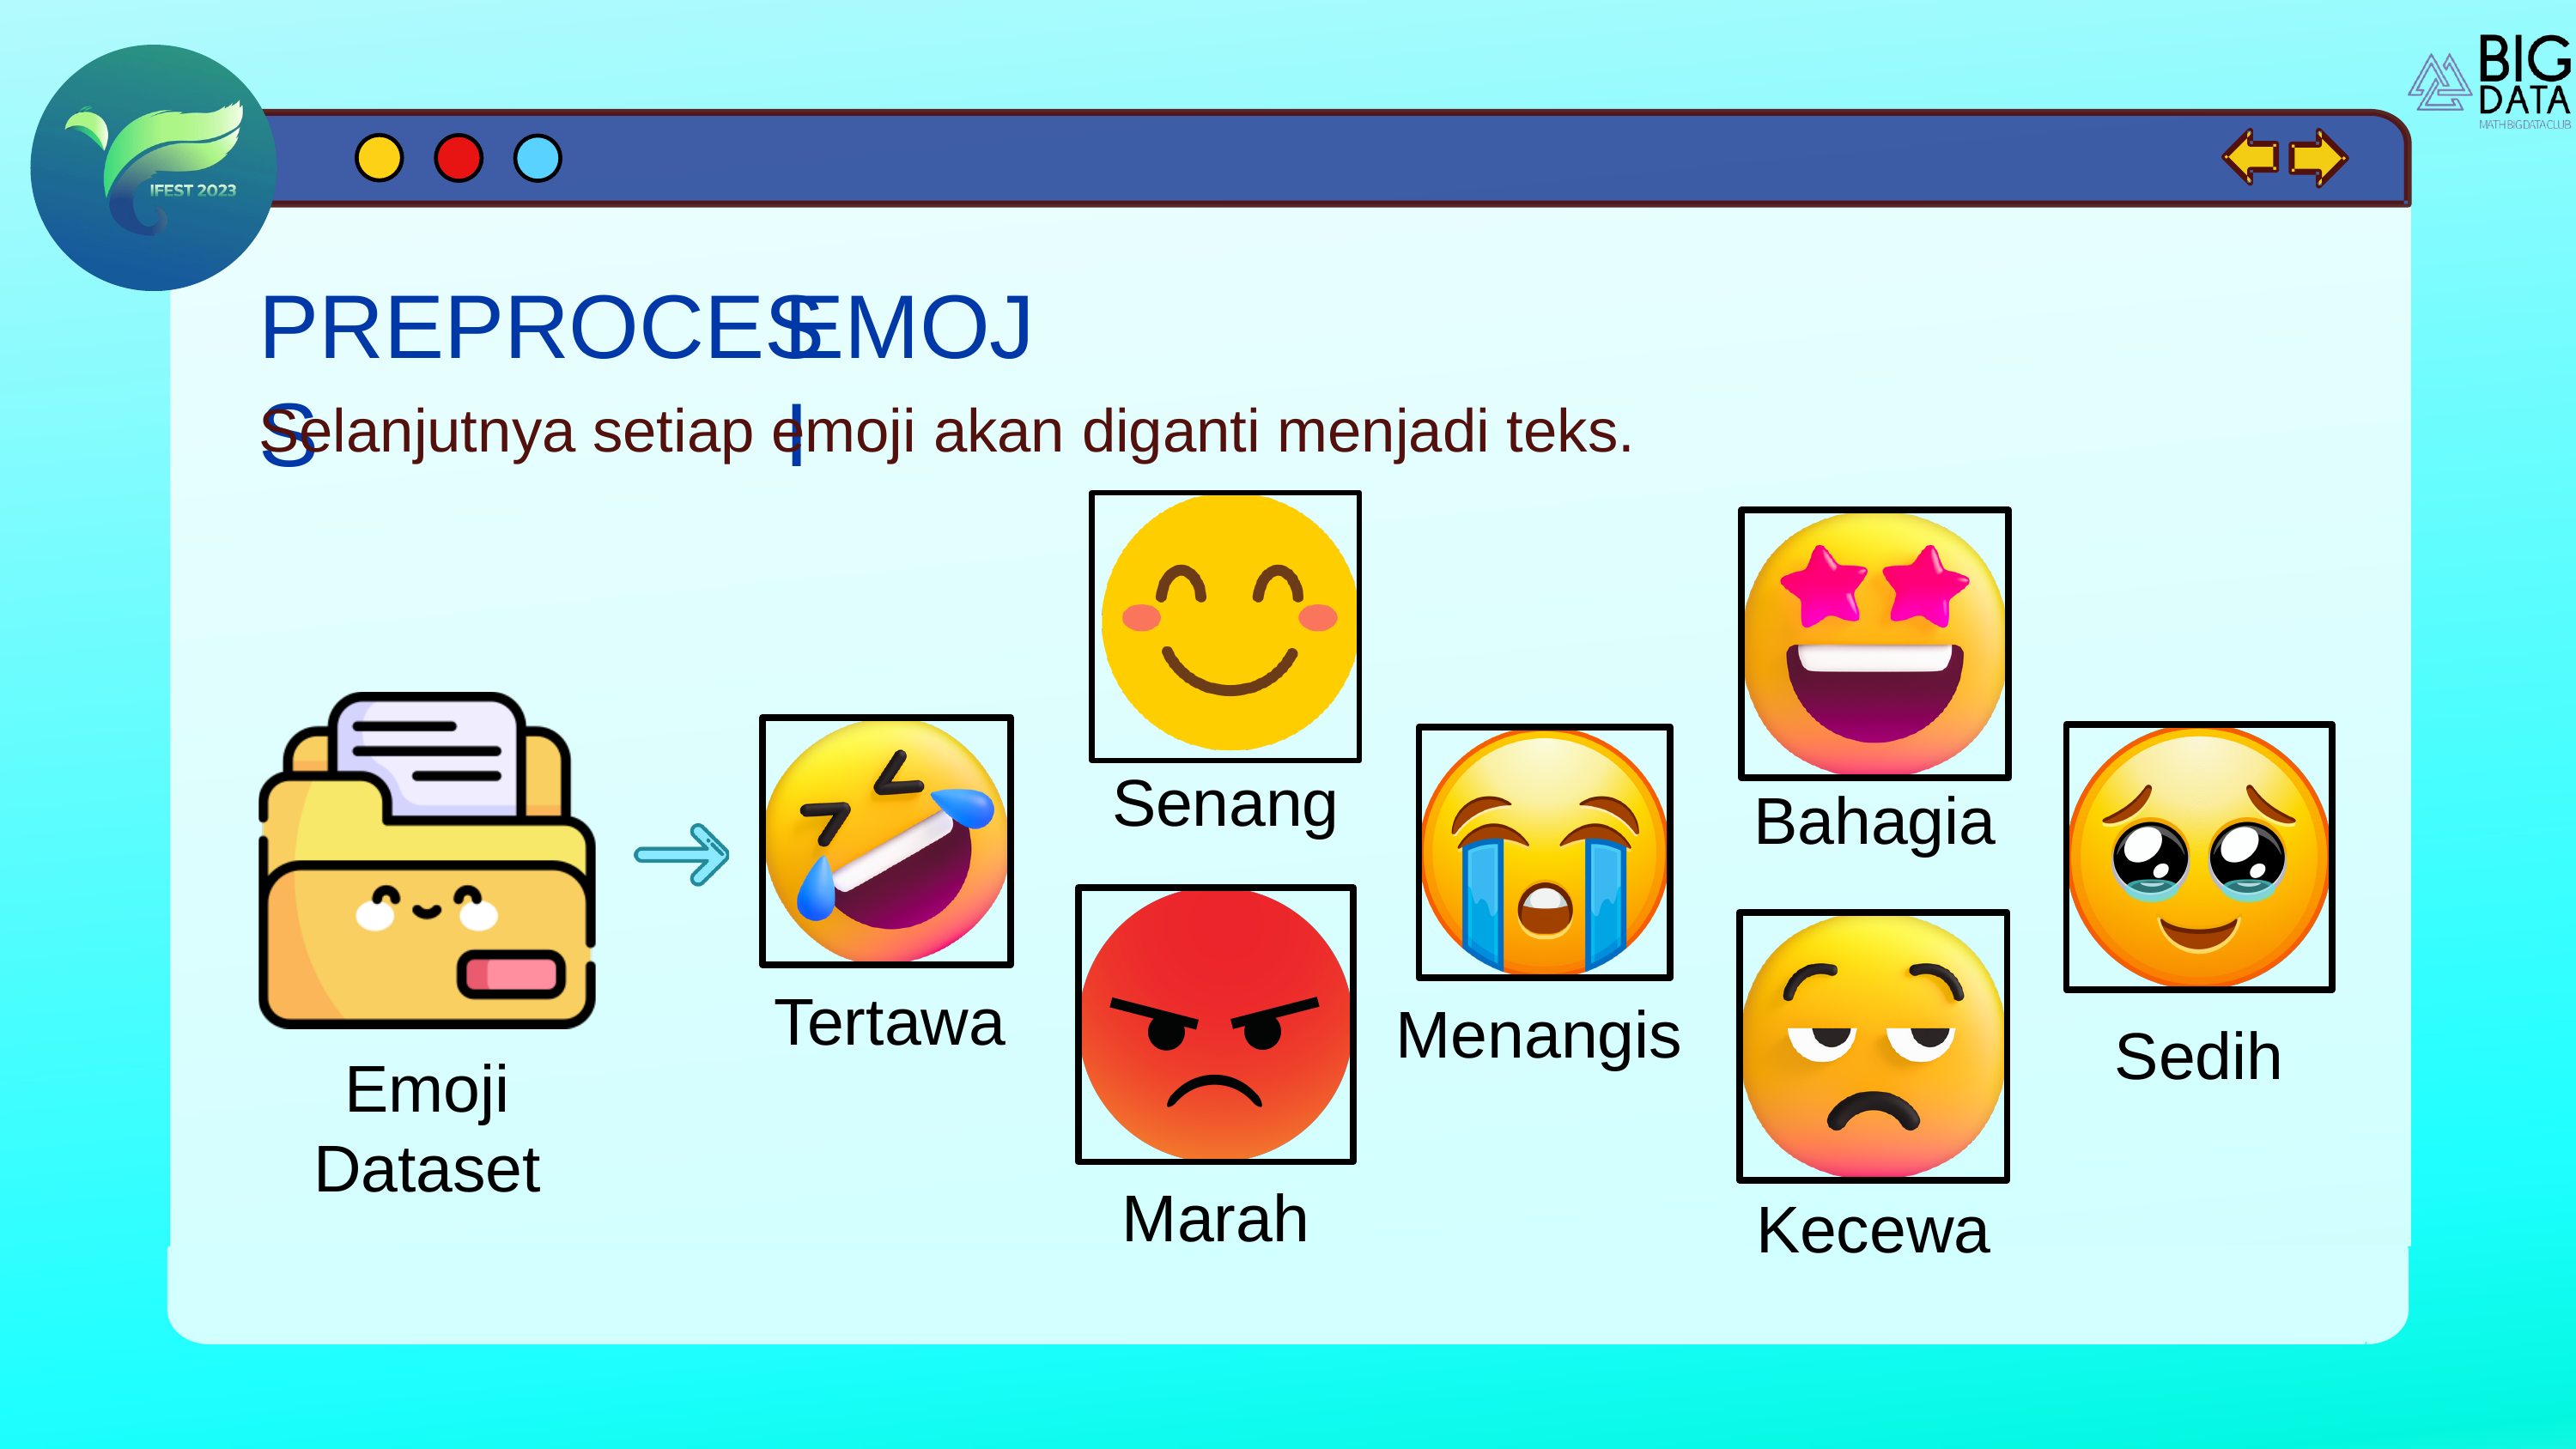

PREPROCESS
EMOJI
Selanjutnya setiap emoji akan diganti menjadi teks.

Senang
Bahagia

Marah

Tertawa
Menangis
Sedih
Emoji Dataset
Kecewa